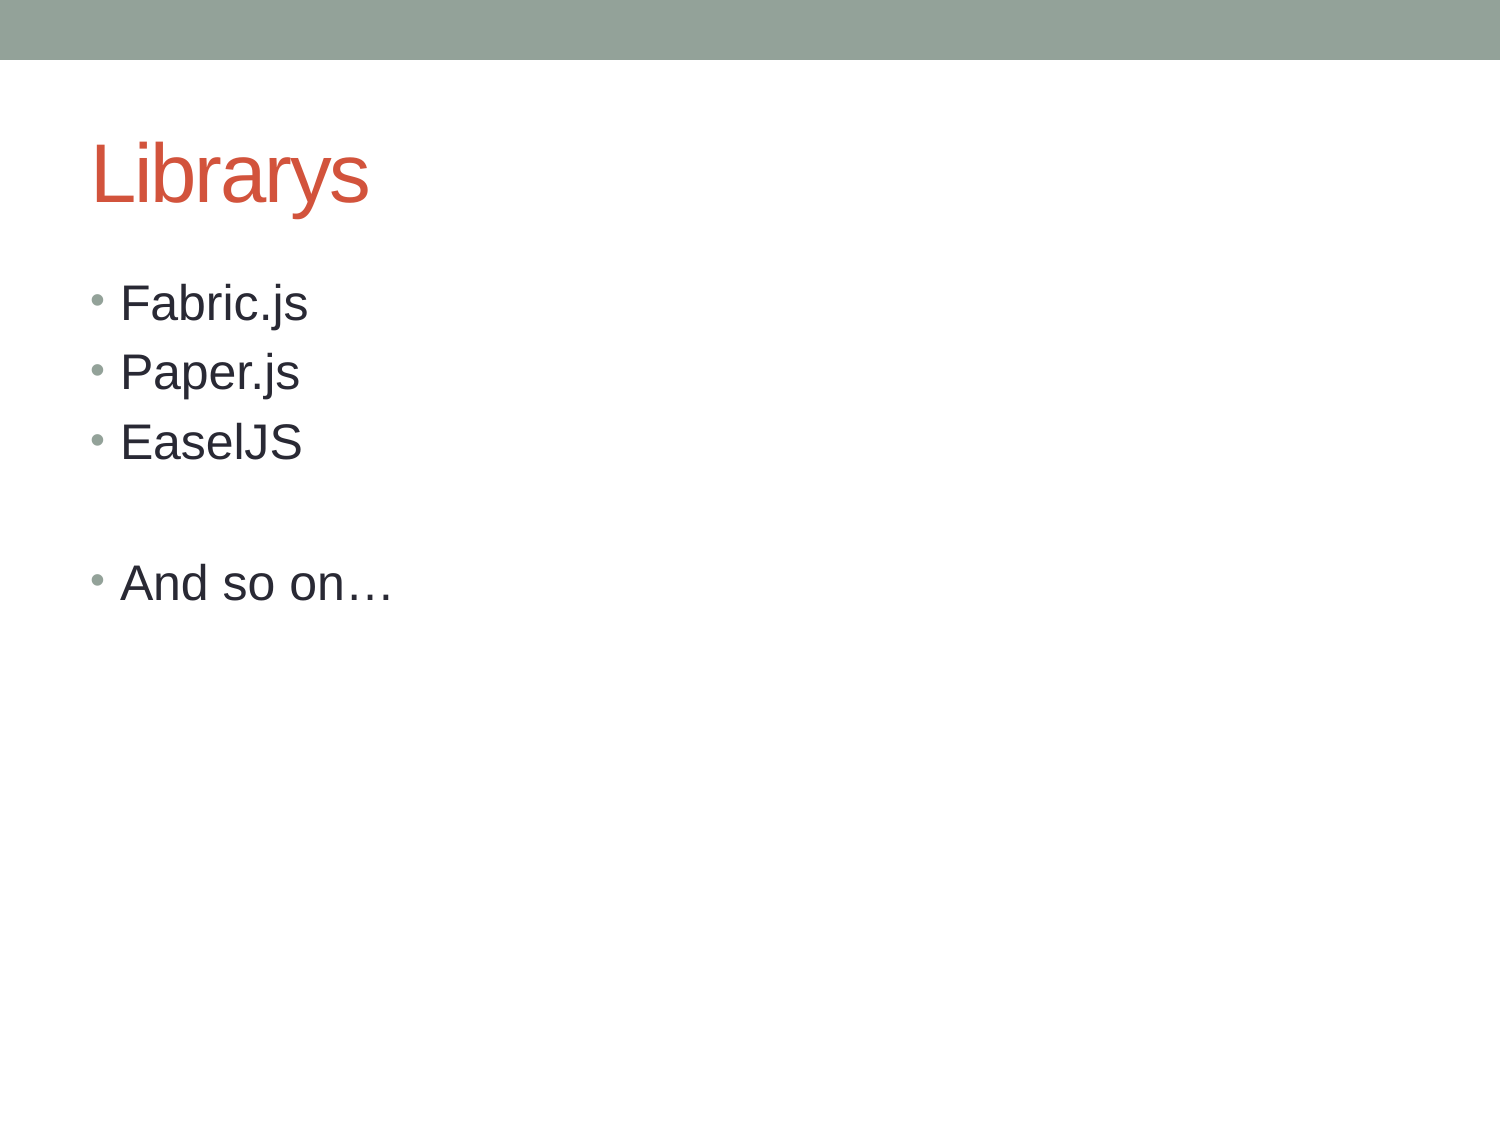

# Librarys
Fabric.js
Paper.js
EaselJS

And so on…